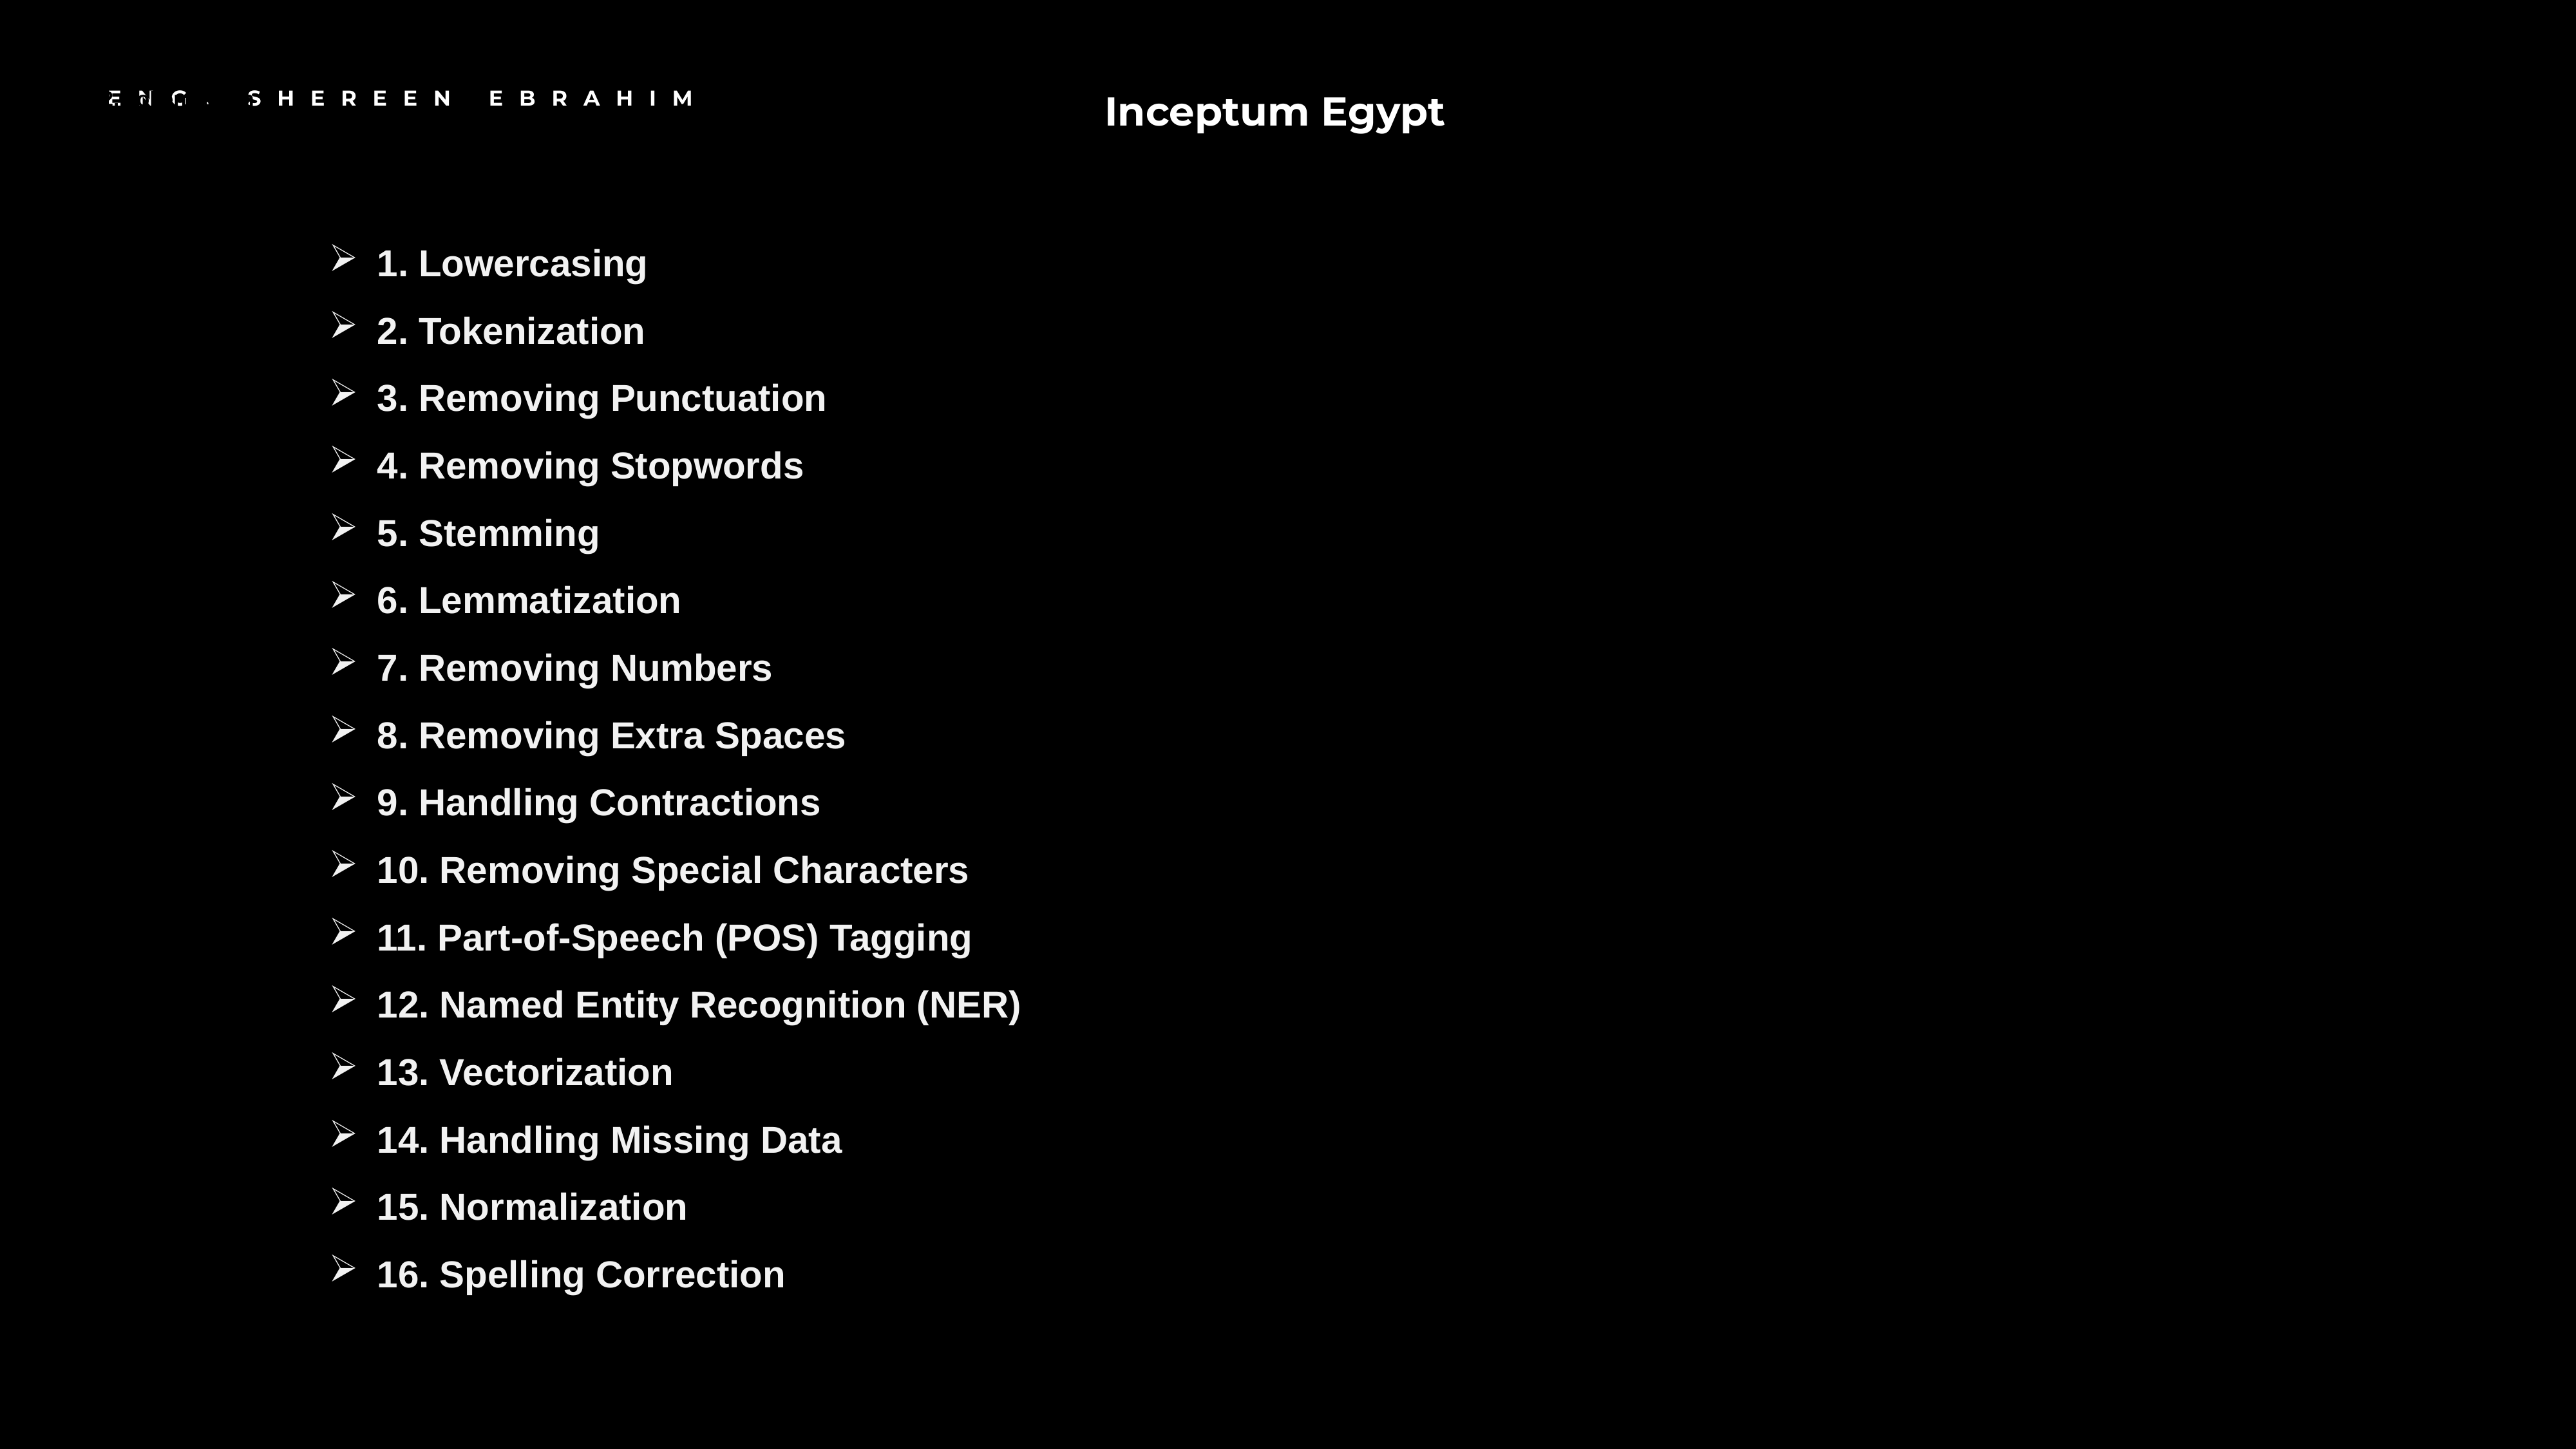

1. Lowercasing
2. Tokenization
3. Removing Punctuation
4. Removing Stopwords
5. Stemming
6. Lemmatization
7. Removing Numbers
8. Removing Extra Spaces
9. Handling Contractions
10. Removing Special Characters
11. Part-of-Speech (POS) Tagging
12. Named Entity Recognition (NER)
13. Vectorization
14. Handling Missing Data
15. Normalization
16. Spelling Correction

Inceptum Egypt

Eng. Shereen Ebrahim
1. Lowercasing
2. Tokenization
3. Removing Punctuation
4. Removing Stopwords
5. Stemming
6. Lemmatization
7. Removing Numbers
8. Removing Extra Spaces
9. Handling Contractions
10. Removing Special Characters
11. Part-of-Speech (POS) Tagging
12. Named Entity Recognition (NER)
13. Vectorization
14. Handling Missing Data
15. Normalization
16. Spelling Correction